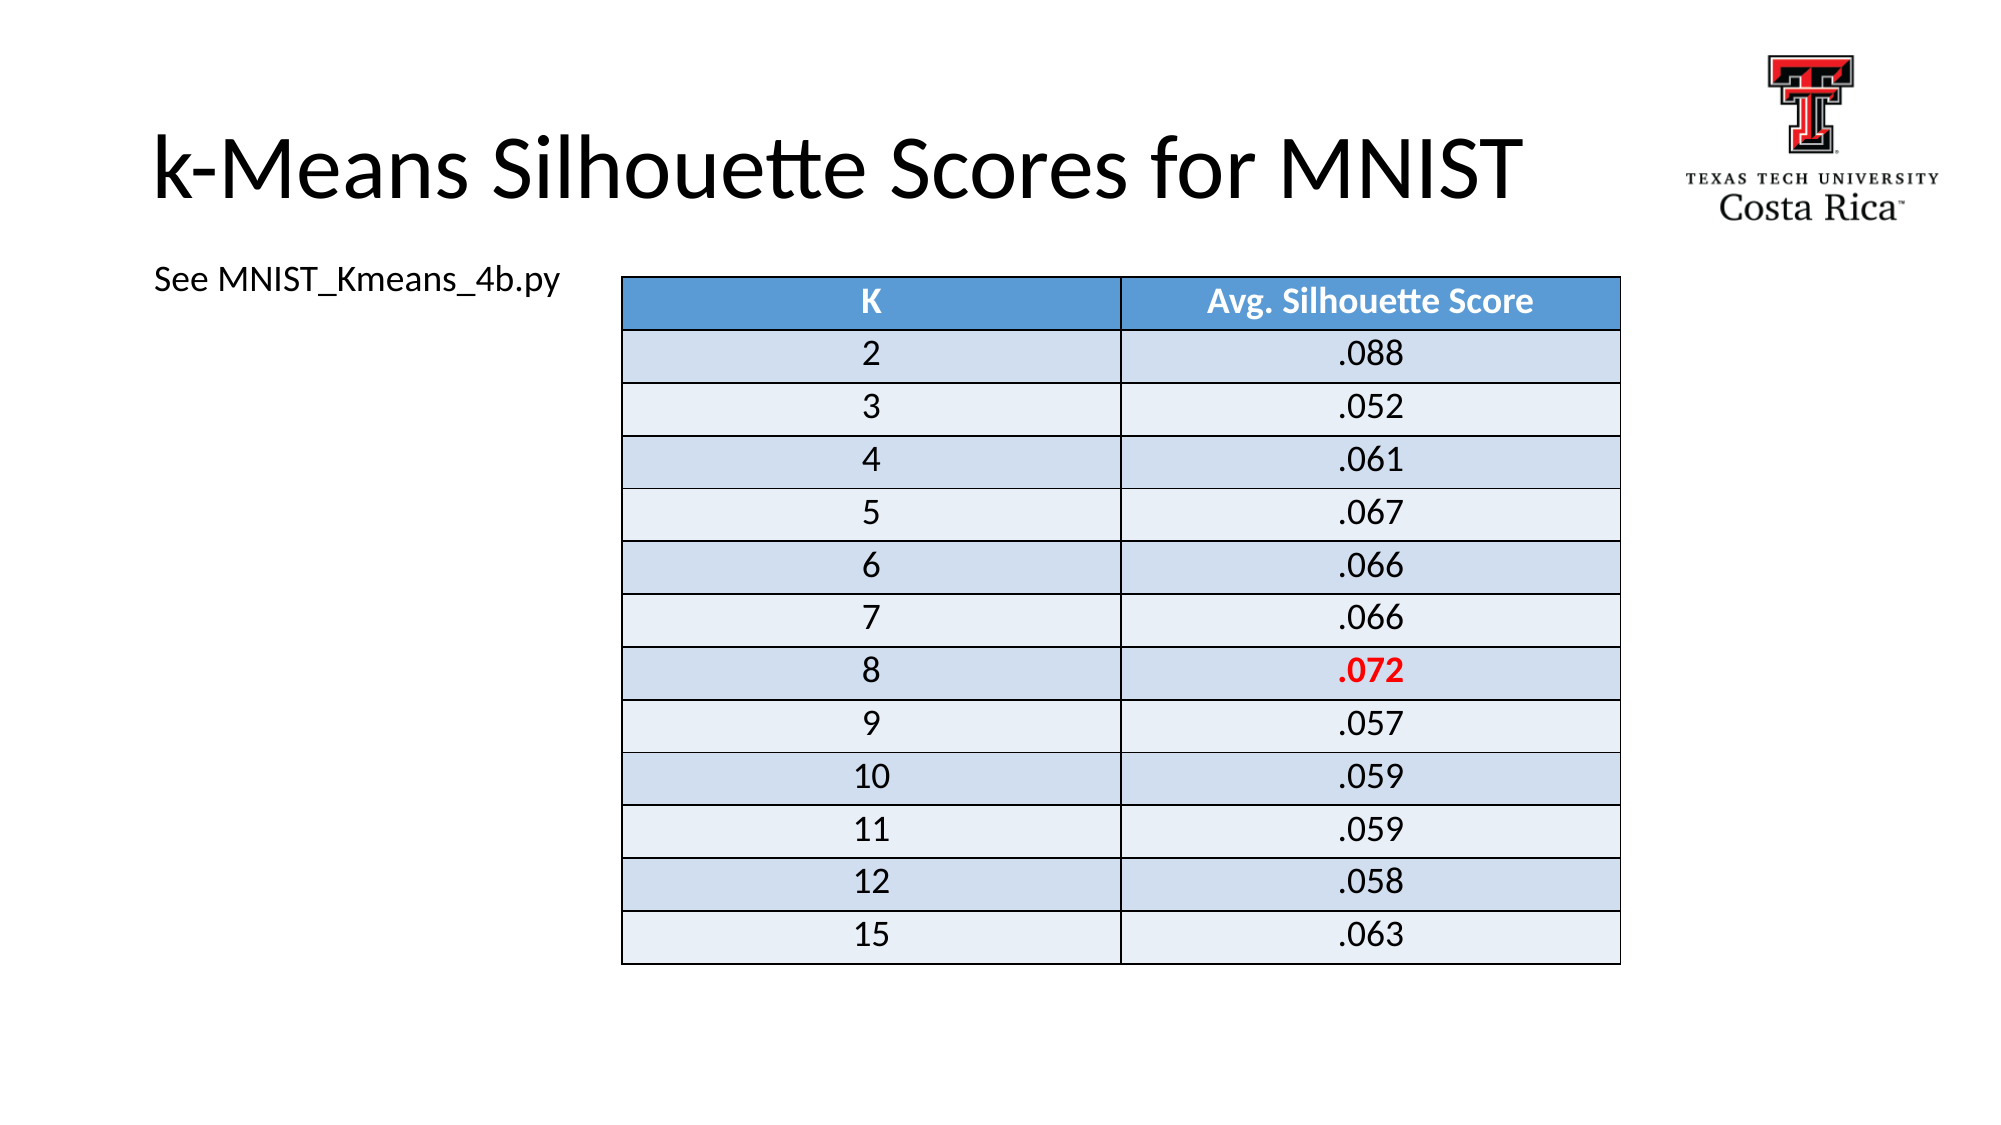

# k-Means Silhouette Scores for MNIST
See MNIST_Kmeans_4b.py
| K | Avg. Silhouette Score |
| --- | --- |
| 2 | .088 |
| 3 | .052 |
| 4 | .061 |
| 5 | .067 |
| 6 | .066 |
| 7 | .066 |
| 8 | .072 |
| 9 | .057 |
| 10 | .059 |
| 11 | .059 |
| 12 | .058 |
| 15 | .063 |